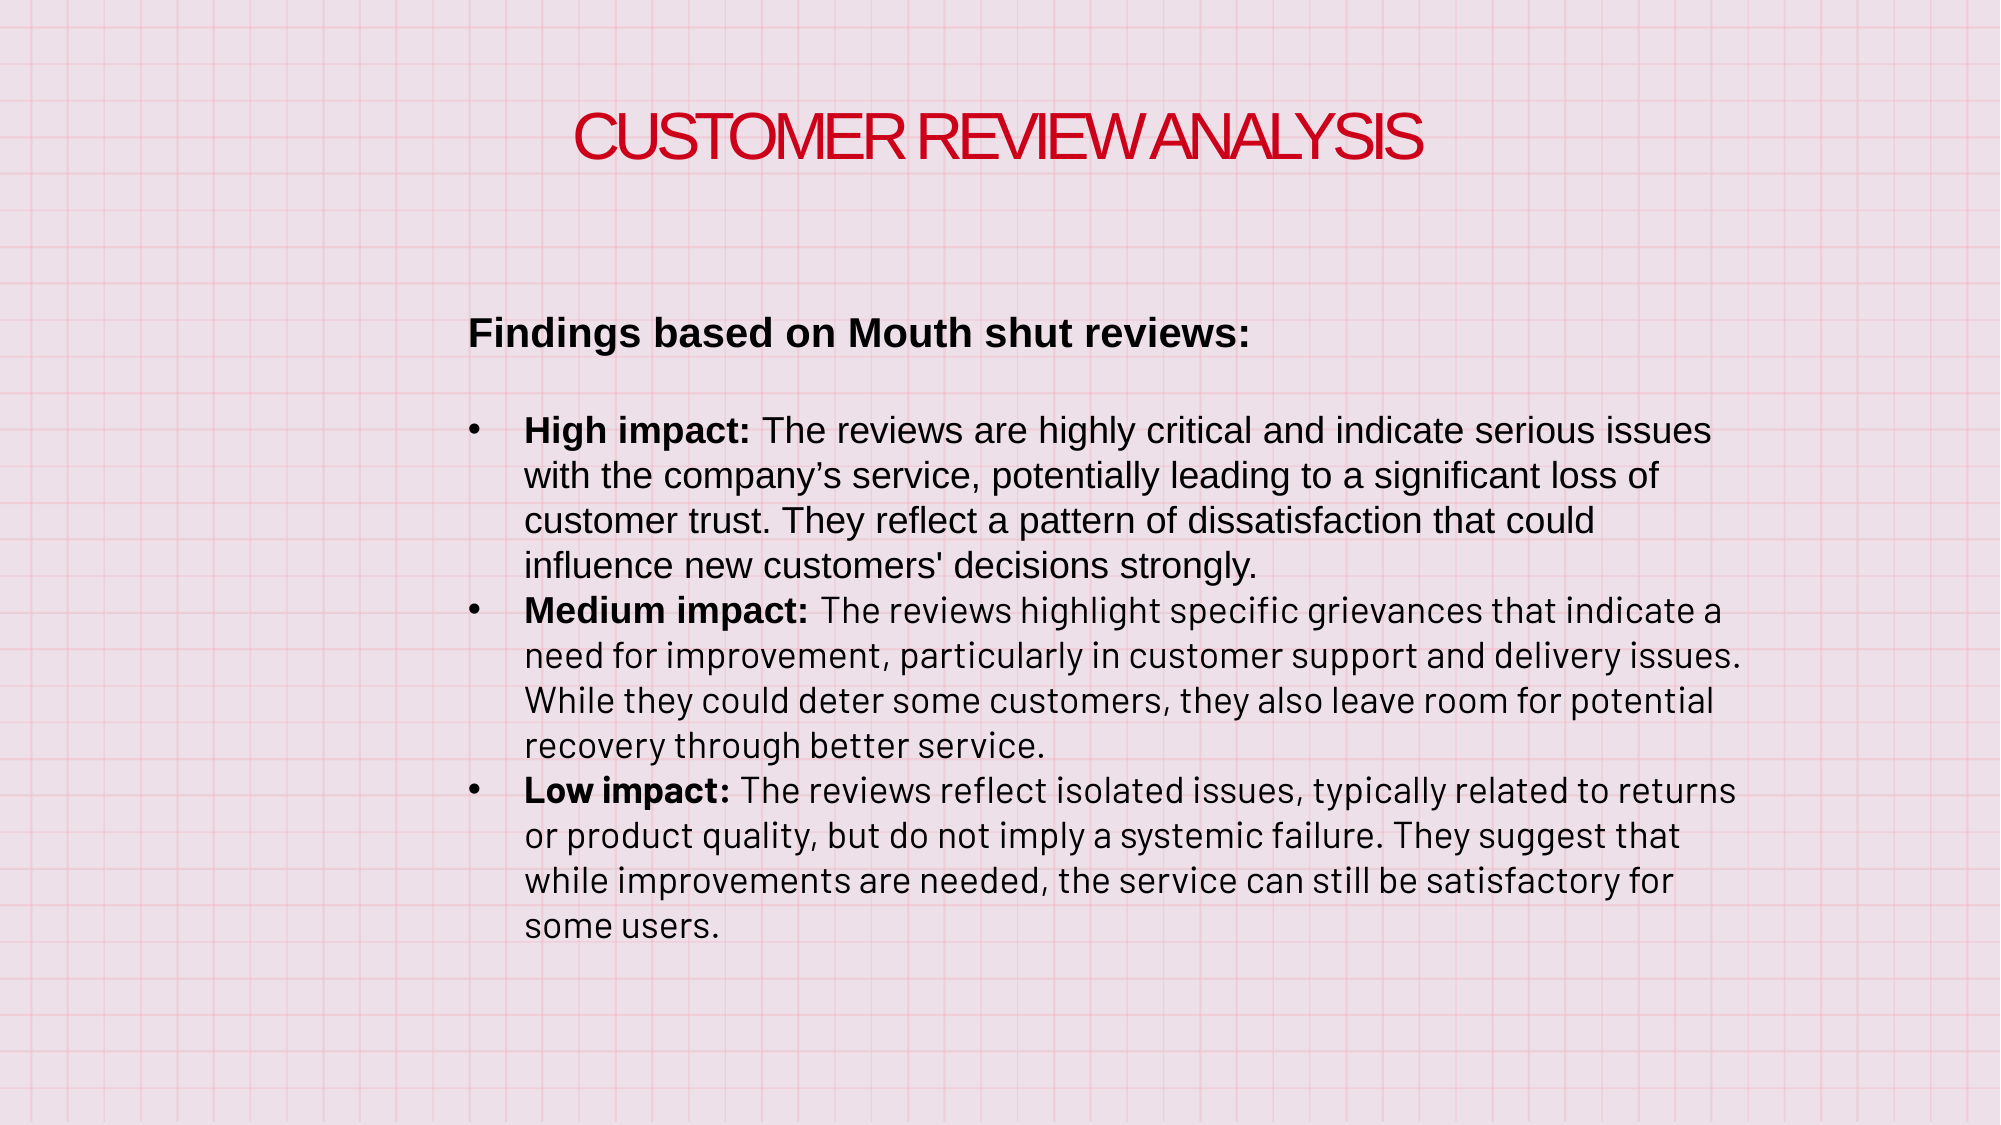

# Customer Review analysis
Findings based on Mouth shut reviews:

High impact: The reviews are highly critical and indicate serious issues with the company’s service, potentially leading to a significant loss of customer trust. They reflect a pattern of dissatisfaction that could influence new customers' decisions strongly.
Medium impact: The reviews highlight specific grievances that indicate a need for improvement, particularly in customer support and delivery issues. While they could deter some customers, they also leave room for potential recovery through better service.
Low impact: The reviews reflect isolated issues, typically related to returns or product quality, but do not imply a systemic failure. They suggest that while improvements are needed, the service can still be satisfactory for some users.